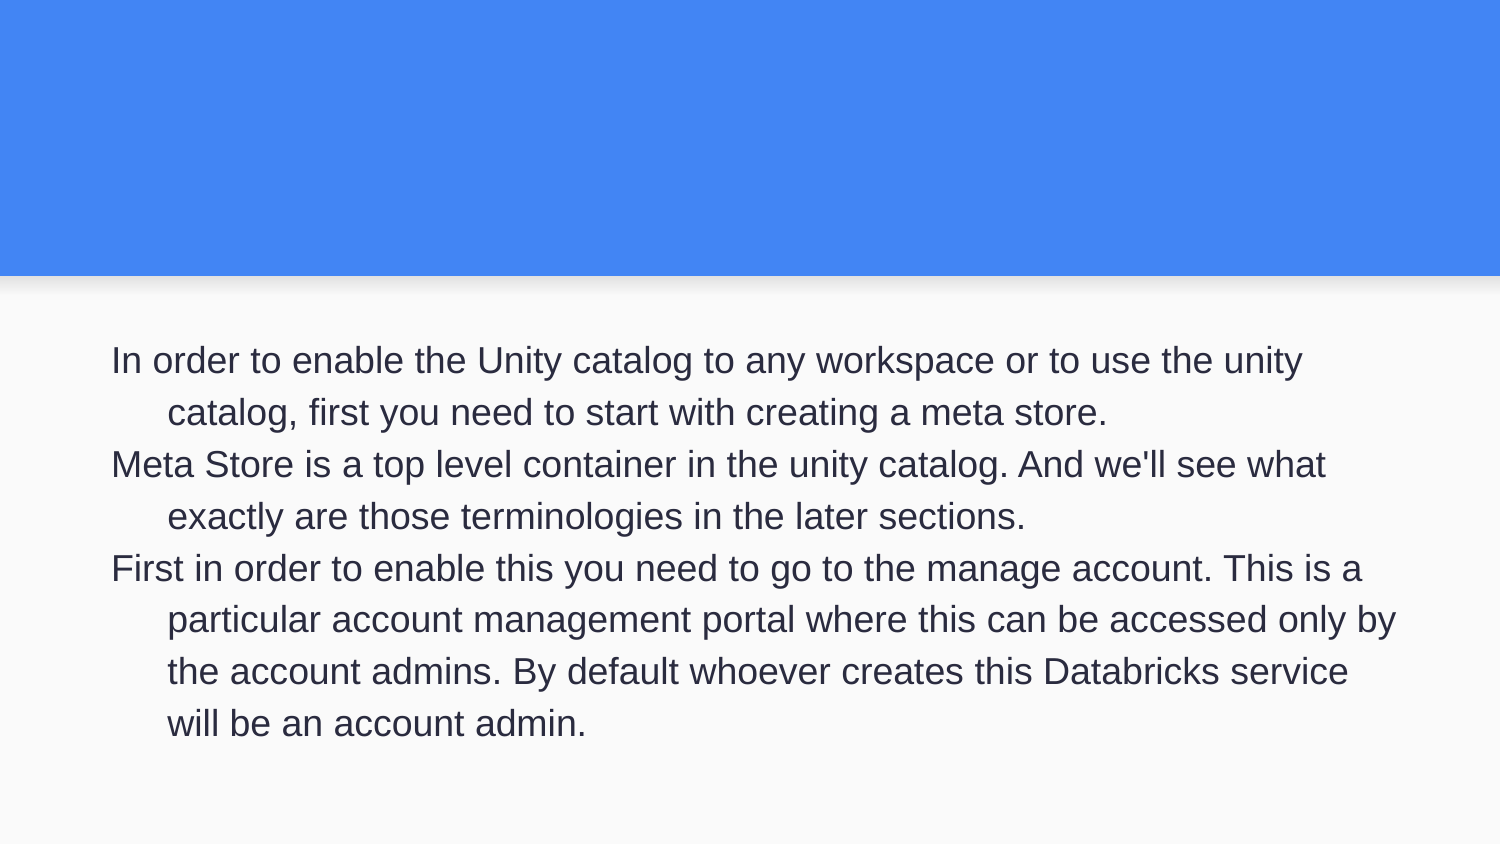

#
In order to enable the Unity catalog to any workspace or to use the unity catalog, first you need to start with creating a meta store.
Meta Store is a top level container in the unity catalog. And we'll see what exactly are those terminologies in the later sections.
First in order to enable this you need to go to the manage account. This is a particular account management portal where this can be accessed only by the account admins. By default whoever creates this Databricks service will be an account admin.